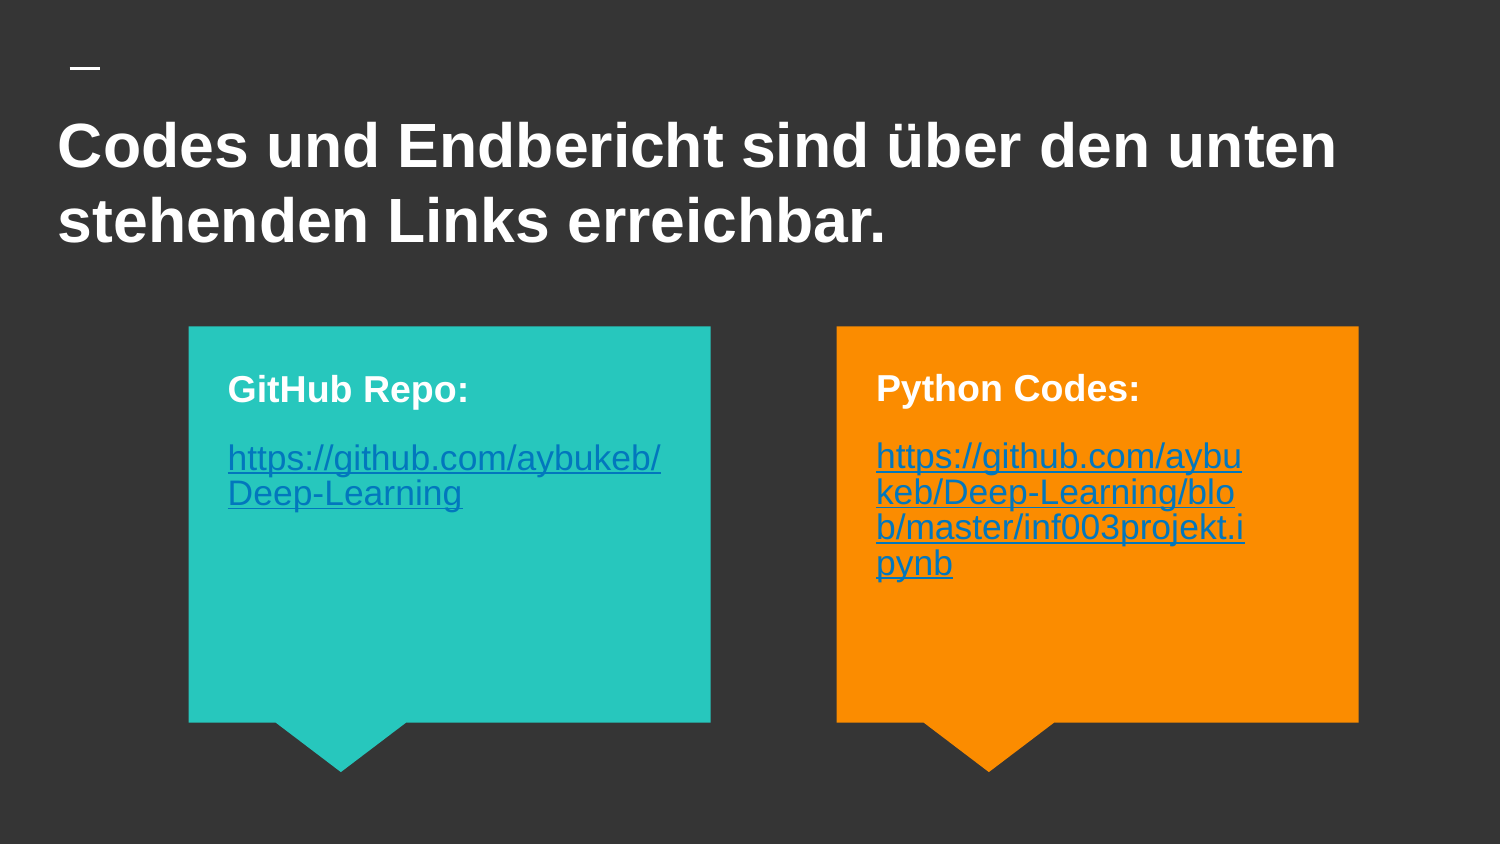

# Codes und Endbericht sind über den unten stehenden Links erreichbar.

Python Codes:
https://github.com/aybukeb/Deep-Learning/blob/master/inf003projekt.ipynb

GitHub Repo:
https://github.com/aybukeb/Deep-Learning